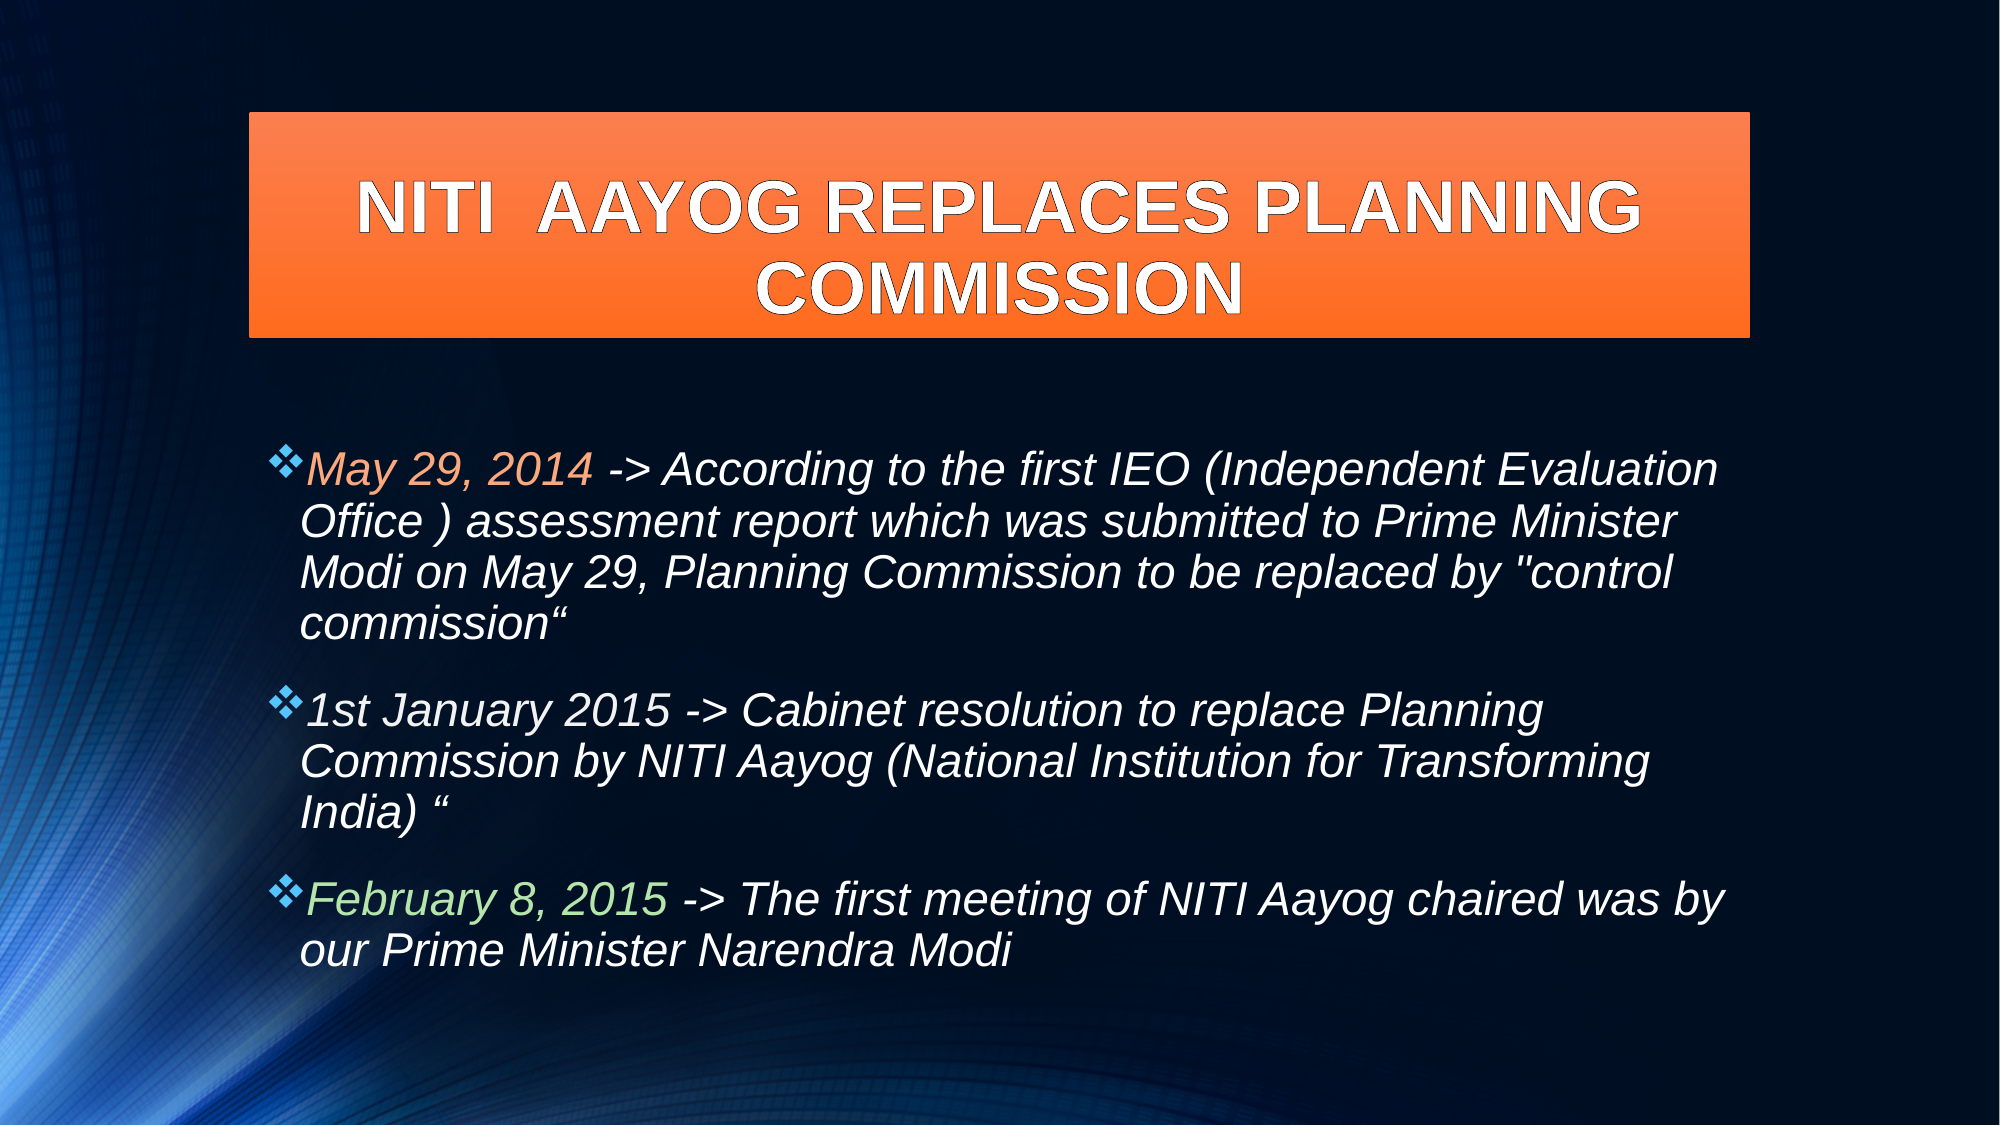

# NITI  AAYOG REPLACES PLANNING COMMISSION
May 29, 2014 -> According to the first IEO (Independent Evaluation Office ) assessment report which was submitted to Prime Minister Modi on May 29, Planning Commission to be replaced by "control commission“
1st January 2015 -> Cabinet resolution to replace Planning Commission by NITI Aayog (National Institution for Transforming India) “
February 8, 2015 -> The first meeting of NITI Aayog chaired was by our Prime Minister Narendra Modi